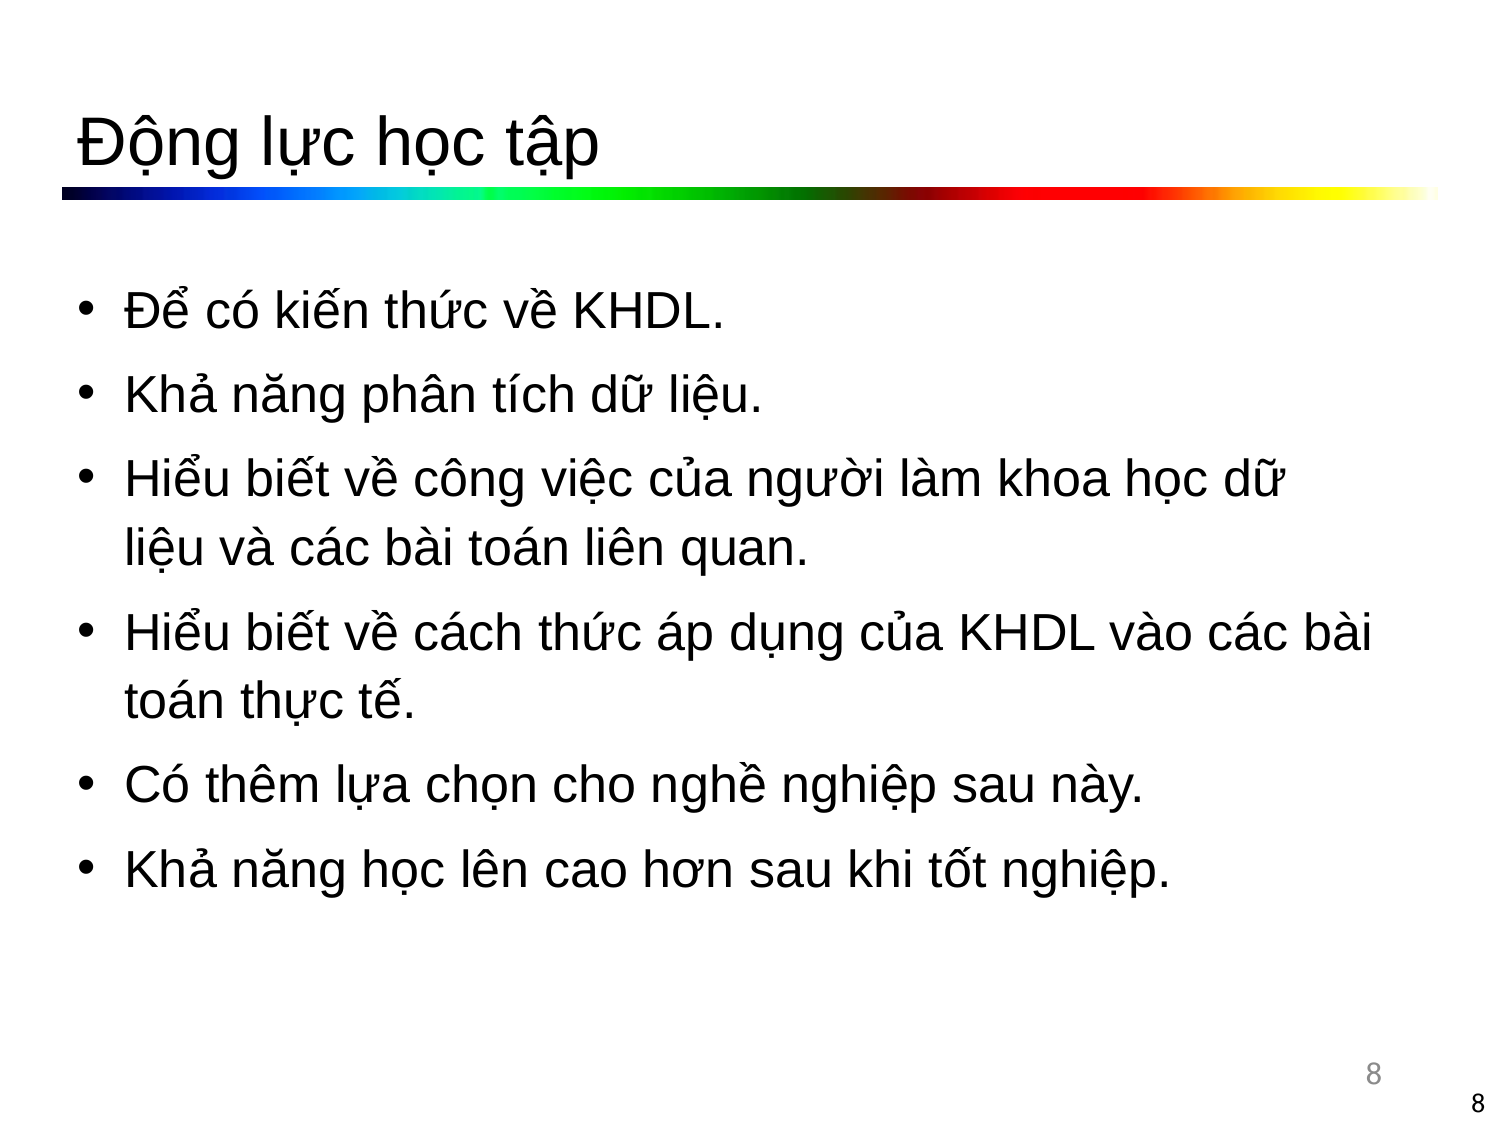

# Động lực học tập
Để có kiến thức về KHDL.
Khả năng phân tích dữ liệu.
Hiểu biết về công việc của người làm khoa học dữ liệu và các bài toán liên quan.
Hiểu biết về cách thức áp dụng của KHDL vào các bài toán thực tế.
Có thêm lựa chọn cho nghề nghiệp sau này.
Khả năng học lên cao hơn sau khi tốt nghiệp.

8
8